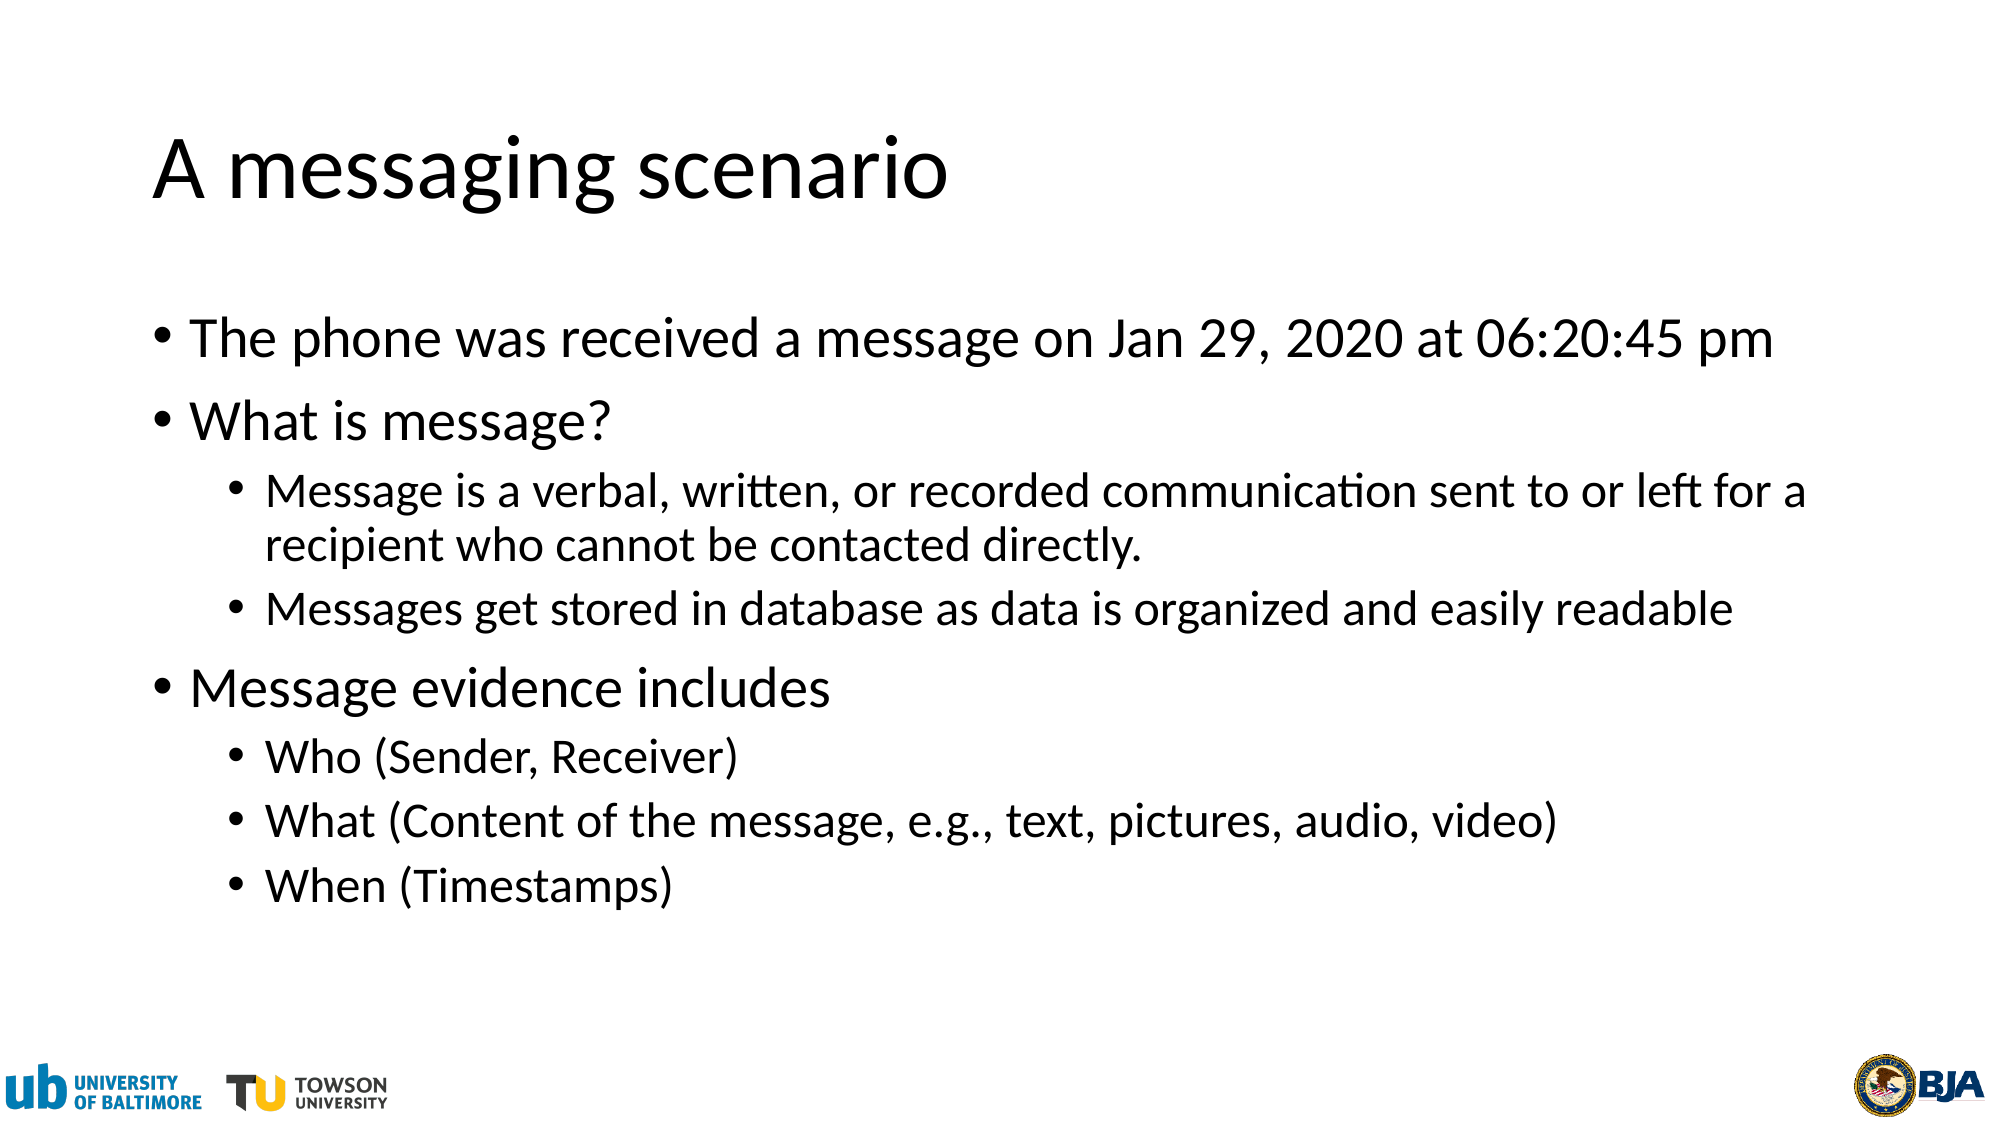

# A messaging scenario
The phone was received a message on Jan 29, 2020 at 06:20:45 pm
What is message?
Message is a verbal, written, or recorded communication sent to or left for a recipient who cannot be contacted directly.
Messages get stored in database as data is organized and easily readable
Message evidence includes
Who (Sender, Receiver)
What (Content of the message, e.g., text, pictures, audio, video)
When (Timestamps)